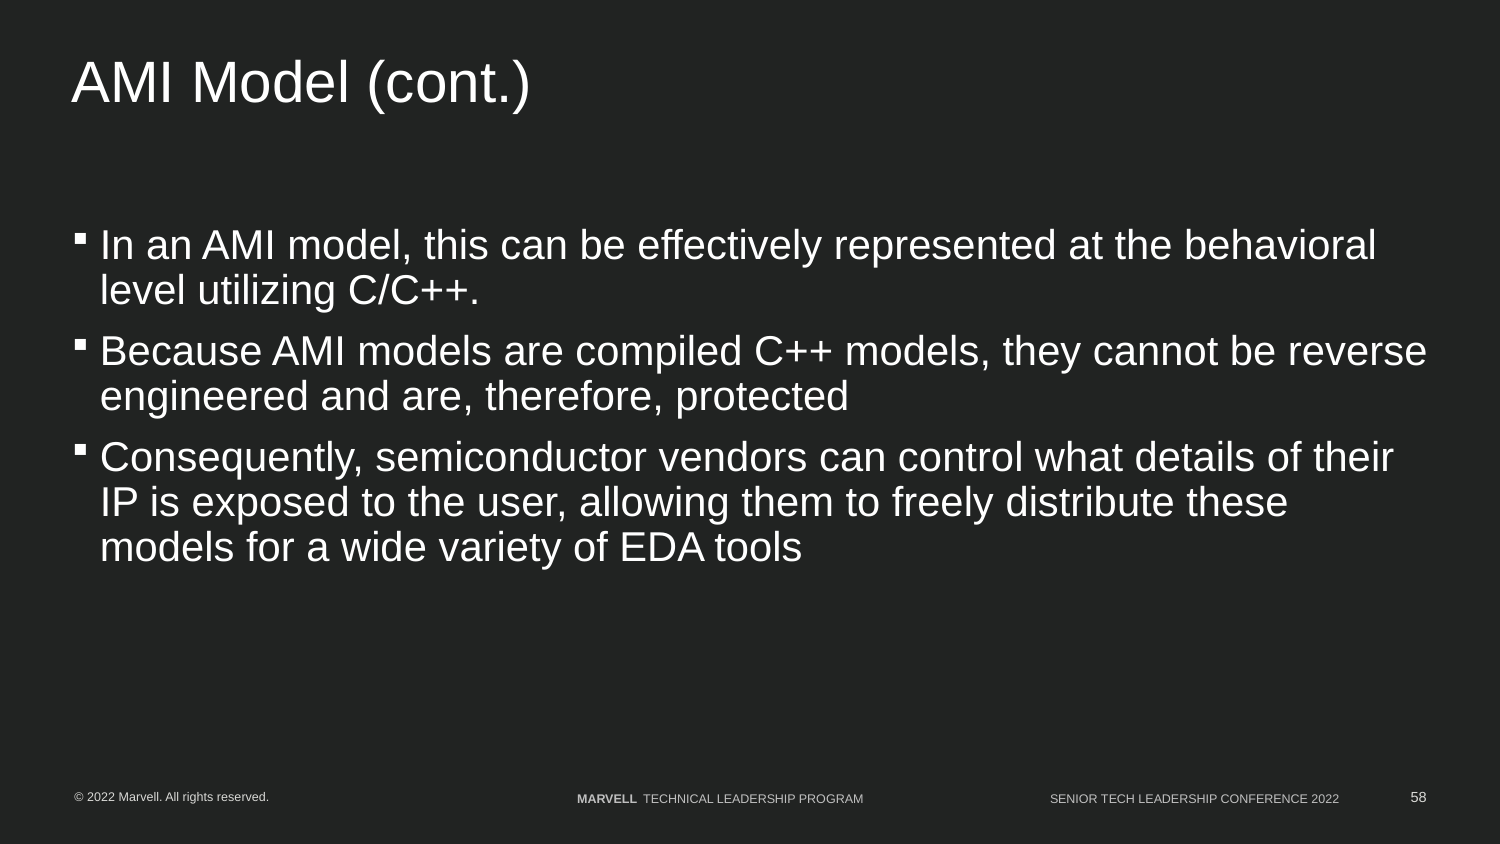

# AMI Model (cont.)
In an AMI model, this can be effectively represented at the behavioral level utilizing C/C++.
Because AMI models are compiled C++ models, they cannot be reverse engineered and are, therefore, protected
Consequently, semiconductor vendors can control what details of their IP is exposed to the user, allowing them to freely distribute these models for a wide variety of EDA tools